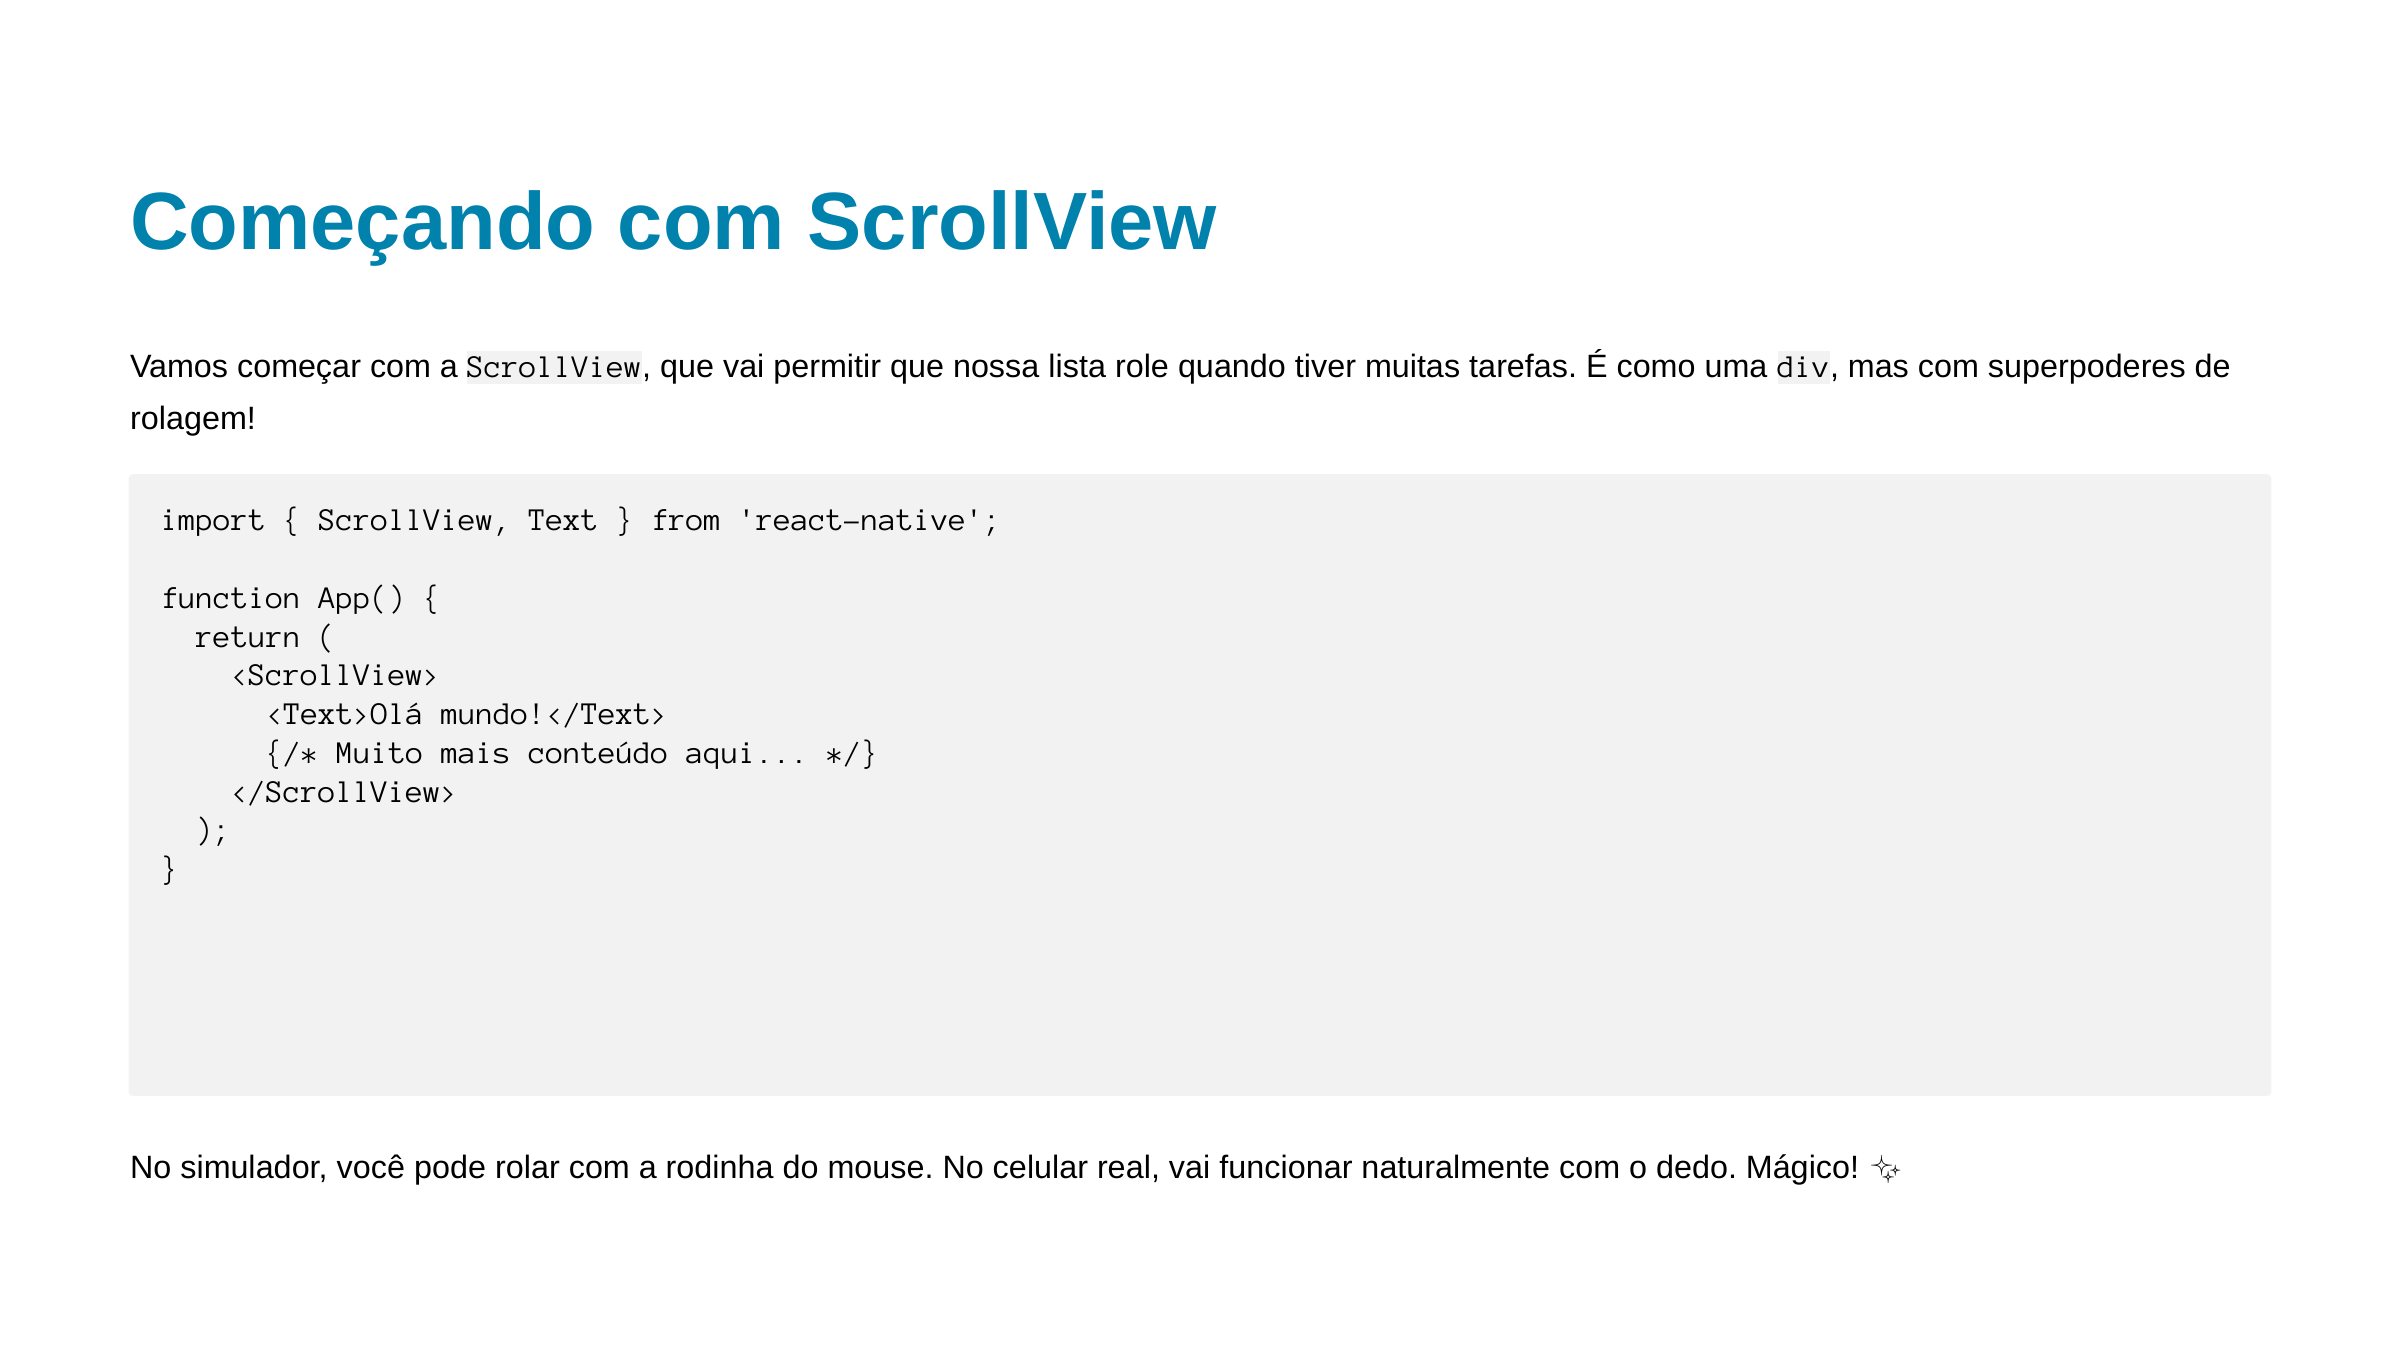

Começando com ScrollView
Vamos começar com a ScrollView, que vai permitir que nossa lista role quando tiver muitas tarefas. É como uma div, mas com superpoderes de rolagem!

import { ScrollView, Text } from 'react-native';

function App() {
  return (
    <ScrollView>
      <Text>Olá mundo!</Text>
      {/* Muito mais conteúdo aqui... */}
    </ScrollView>
  );
}

No simulador, você pode rolar com a rodinha do mouse. No celular real, vai funcionar naturalmente com o dedo. Mágico! ✨